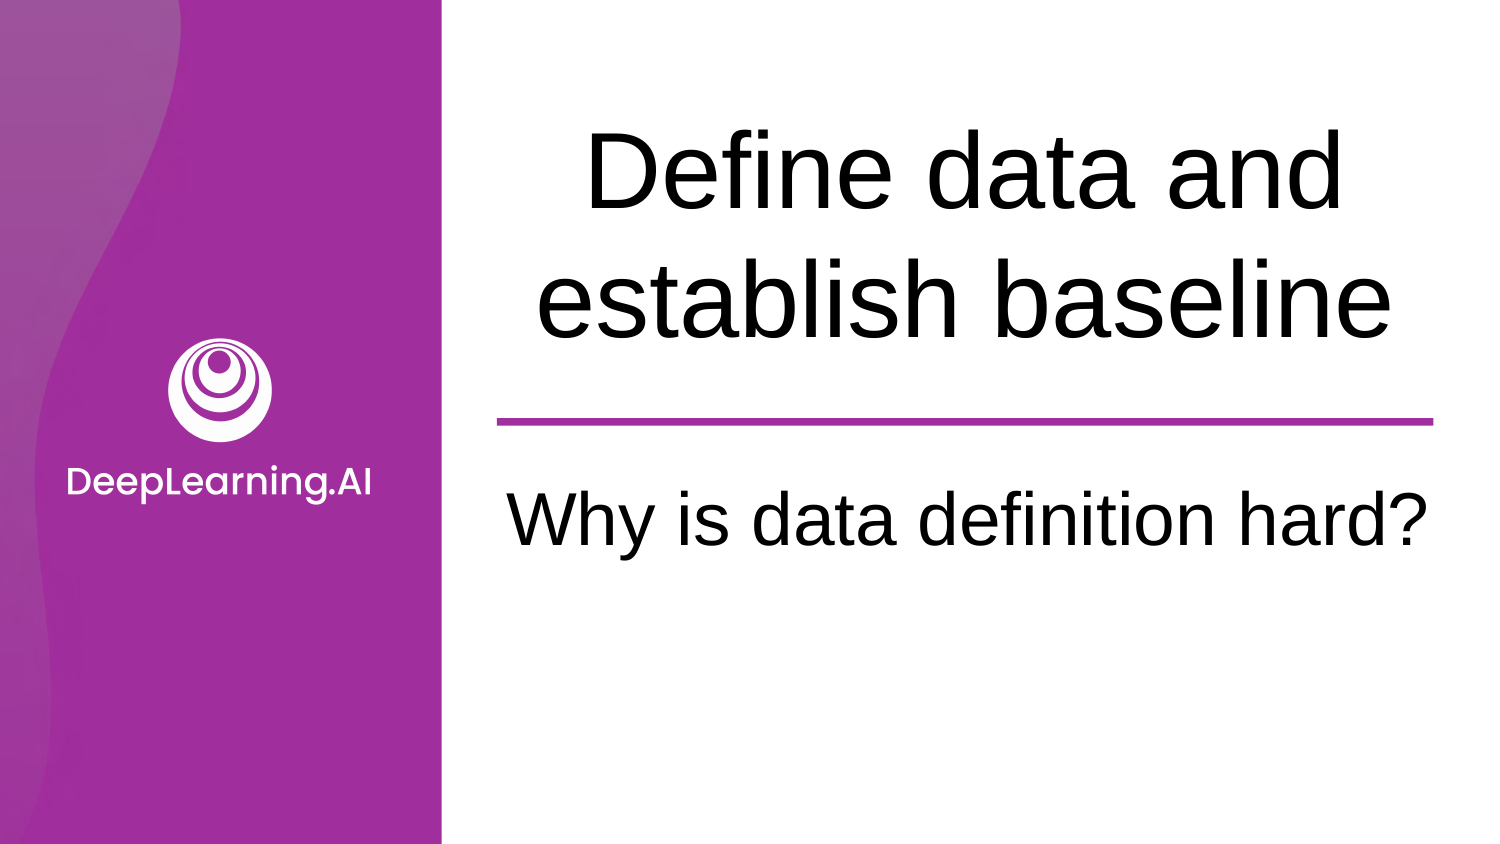

# Define data and  establish baseline
Why is data definition hard?